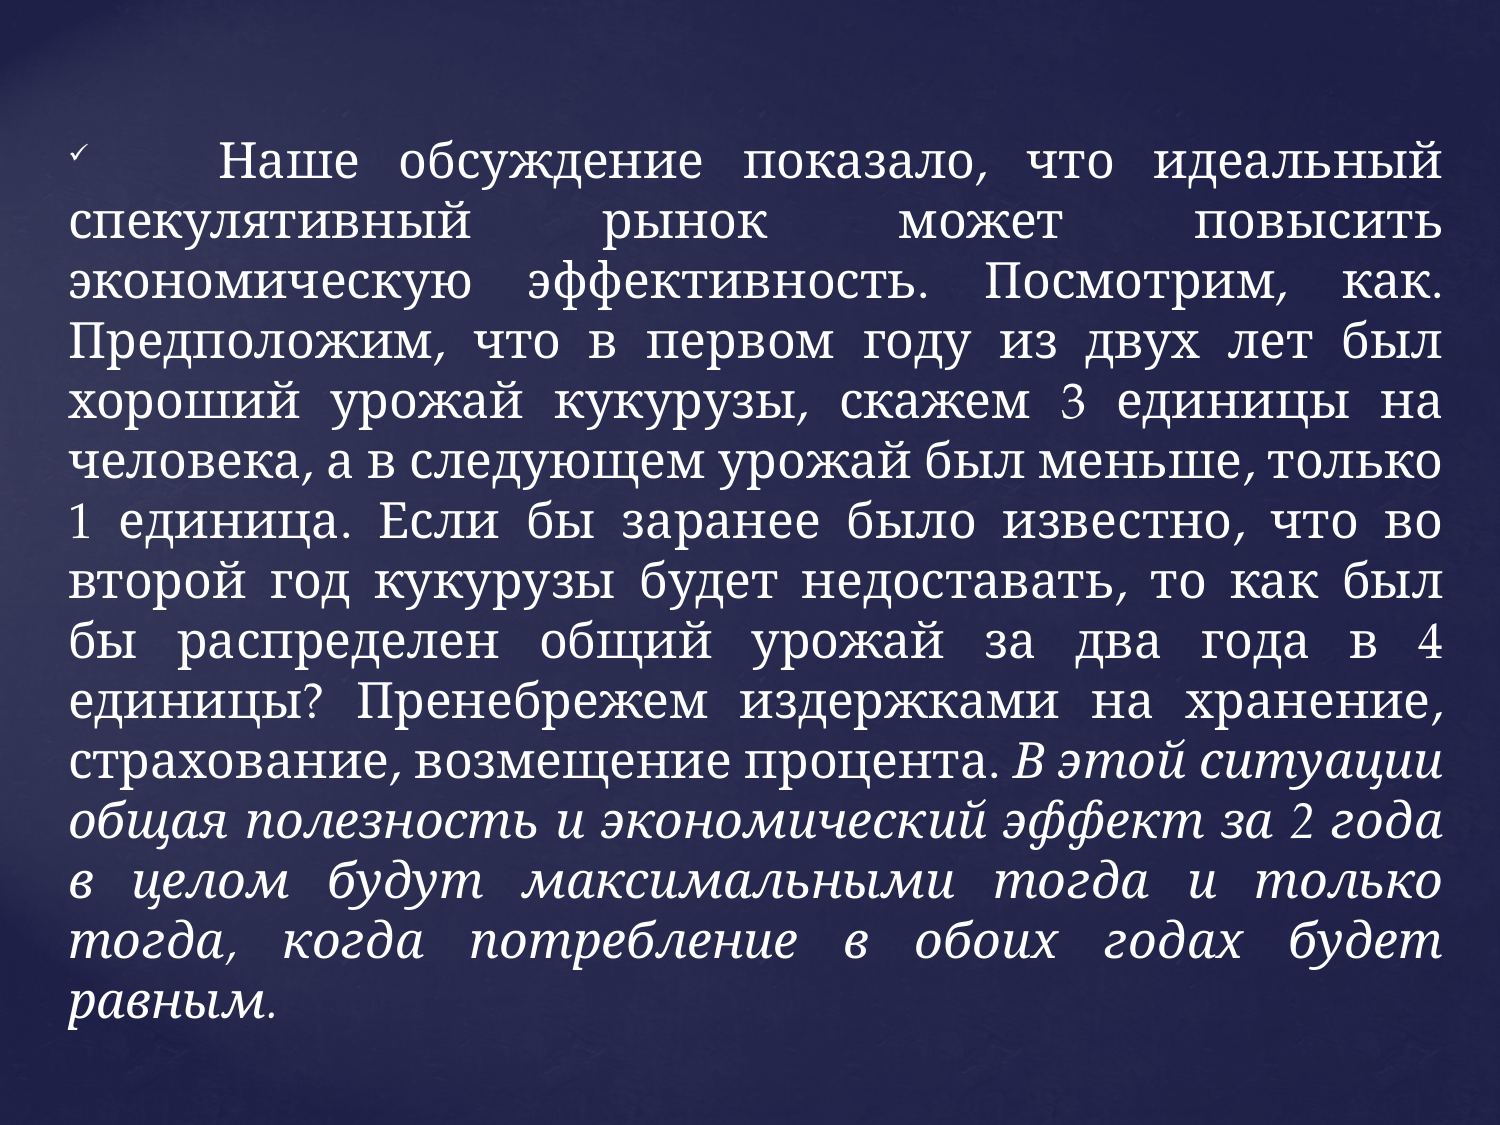

Наше обсуждение показало, что идеальный спекулятивный рынок может повысить экономическую эффективность. Посмотрим, как. Предположим, что в первом году из двух лет был хороший урожай кукурузы, скажем 3 единицы на человека, а в следующем урожай был меньше, только 1 единица. Если бы заранее было известно, что во второй год кукурузы будет недоставать, то как был бы распределен общий урожай за два года в 4 единицы? Пренебрежем издержками на хранение, страхование, возмещение процента. В этой ситуации общая полезность и экономический эффект за 2 года в целом будут максимальными тогда и только тогда, когда потребление в обоих годах будет равным.